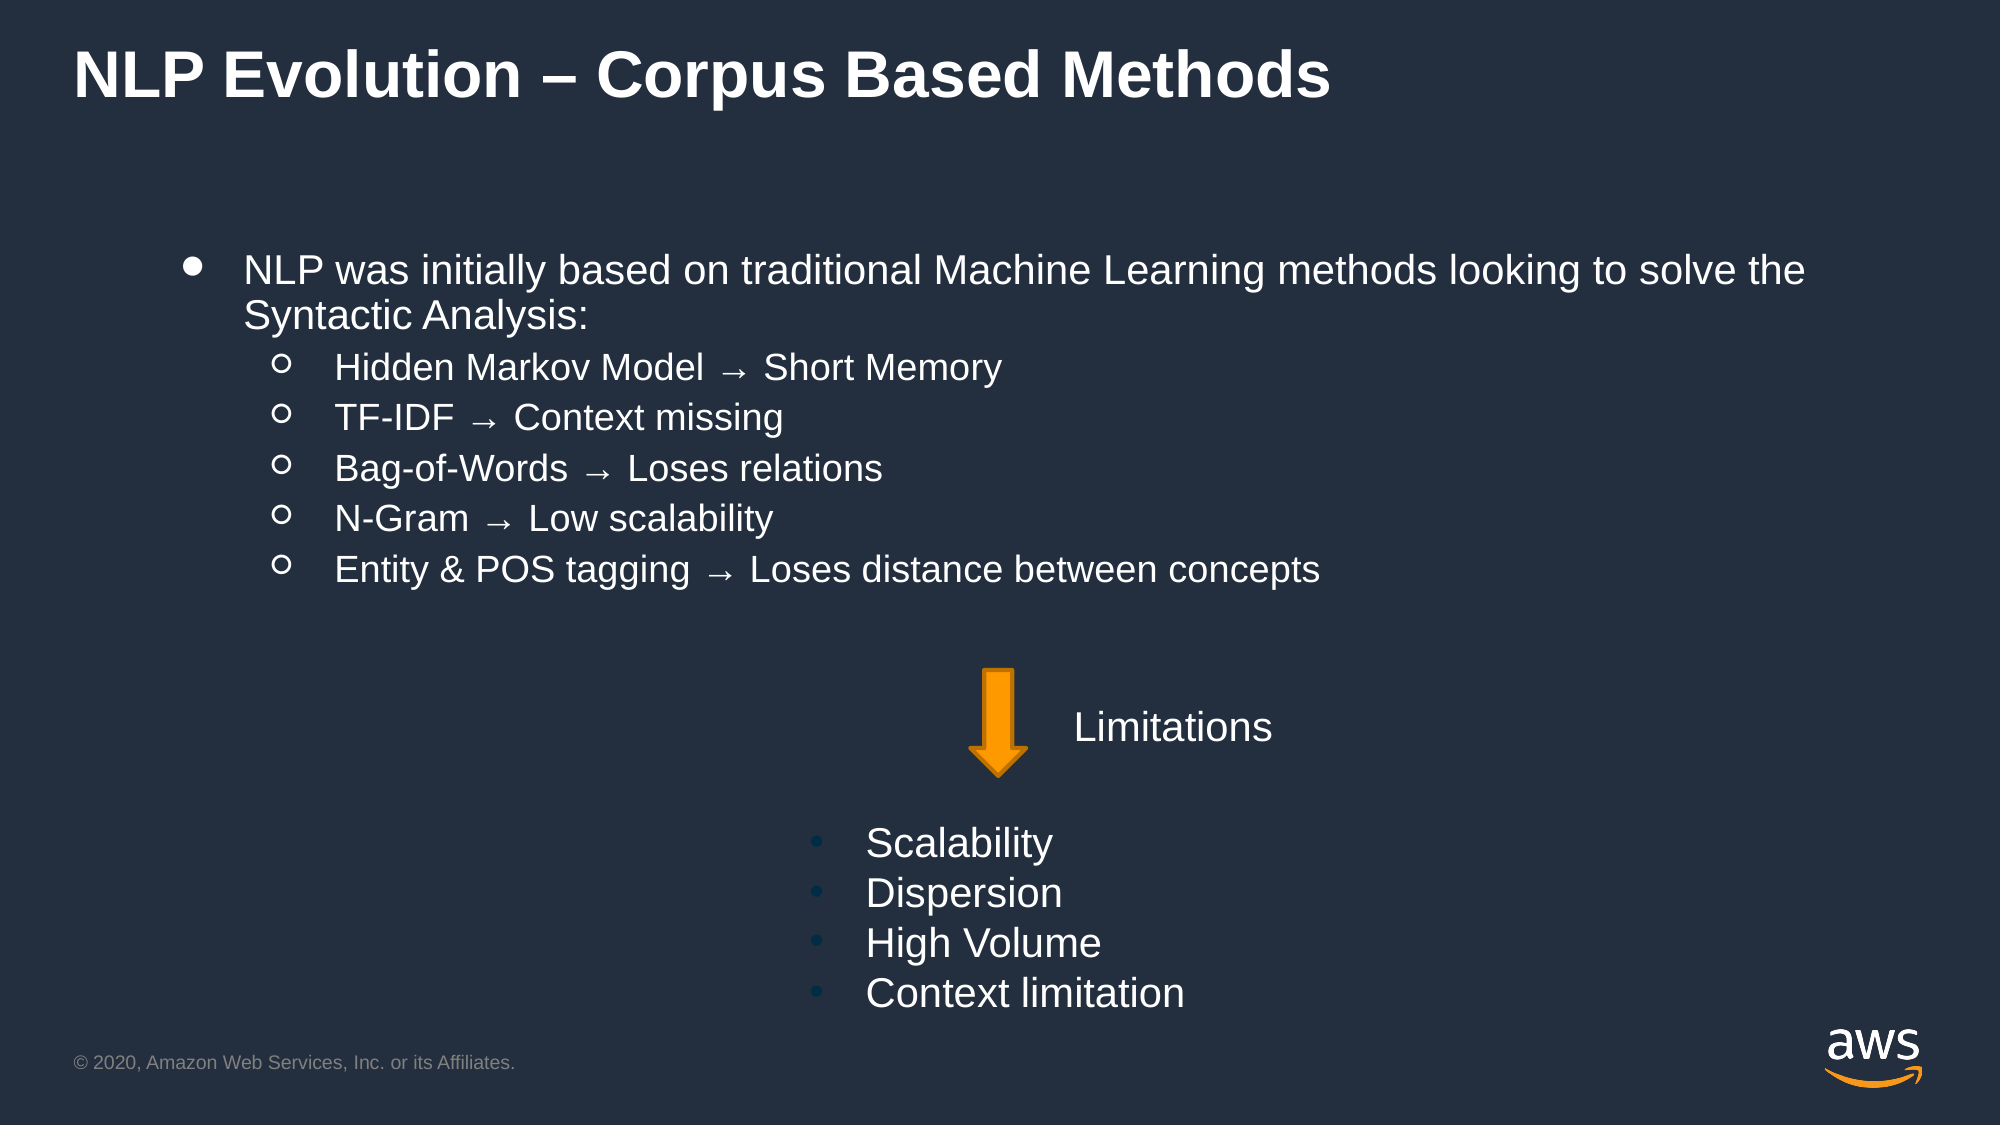

NLP Evolution – Corpus Based Methods
NLP was initially based on traditional Machine Learning methods looking to solve the Syntactic Analysis:
Hidden Markov Model → Short Memory
TF-IDF → Context missing
Bag-of-Words → Loses relations
N-Gram → Low scalability
Entity & POS tagging → Loses distance between concepts

Limitations
Scalability
Dispersion
High Volume
Context limitation